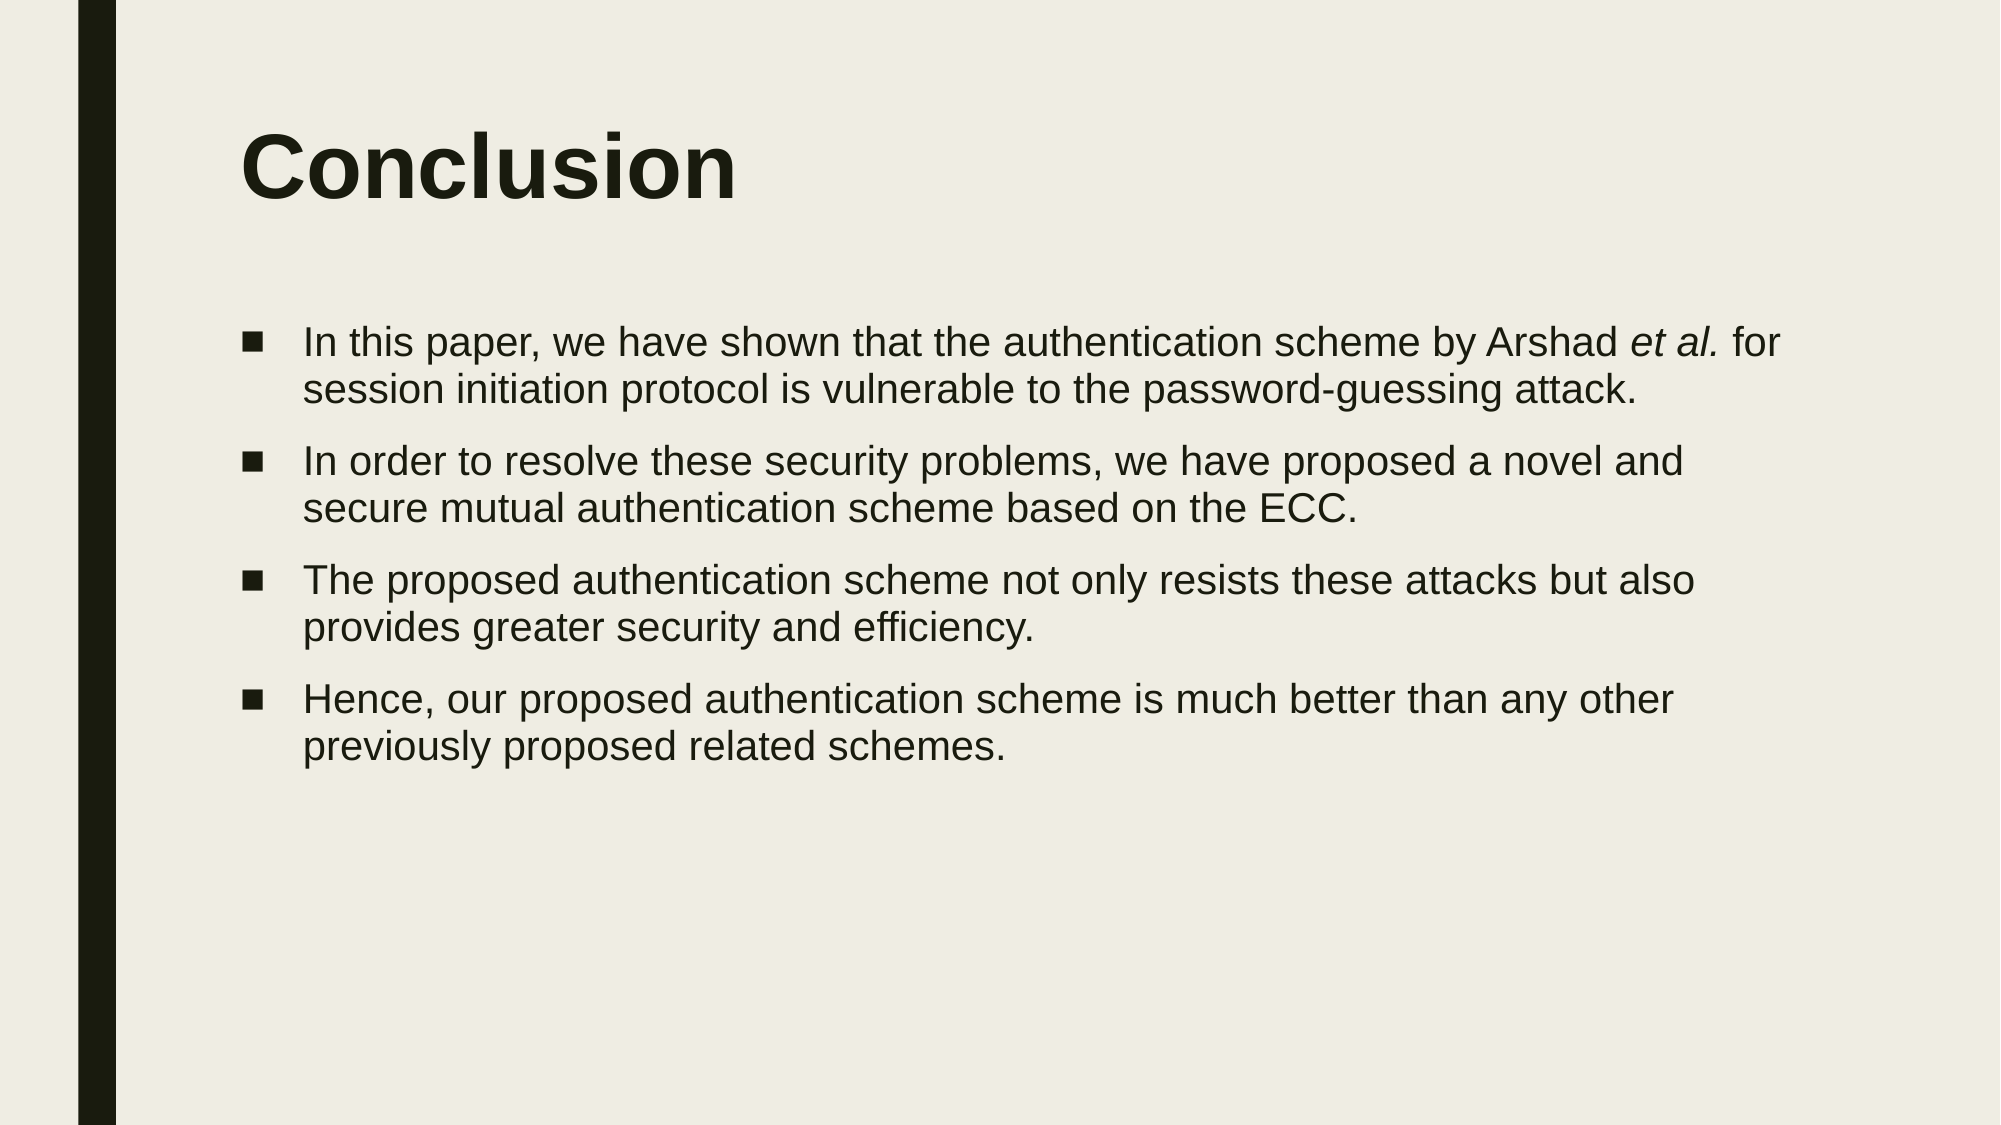

# Conclusion
In this paper, we have shown that the authentication scheme by Arshad et al. for session initiation protocol is vulnerable to the password‐guessing attack.
In order to resolve these security problems, we have proposed a novel and secure mutual authentication scheme based on the ECC.
The proposed authentication scheme not only resists these attacks but also provides greater security and efficiency.
Hence, our proposed authentication scheme is much better than any other previously proposed related schemes.